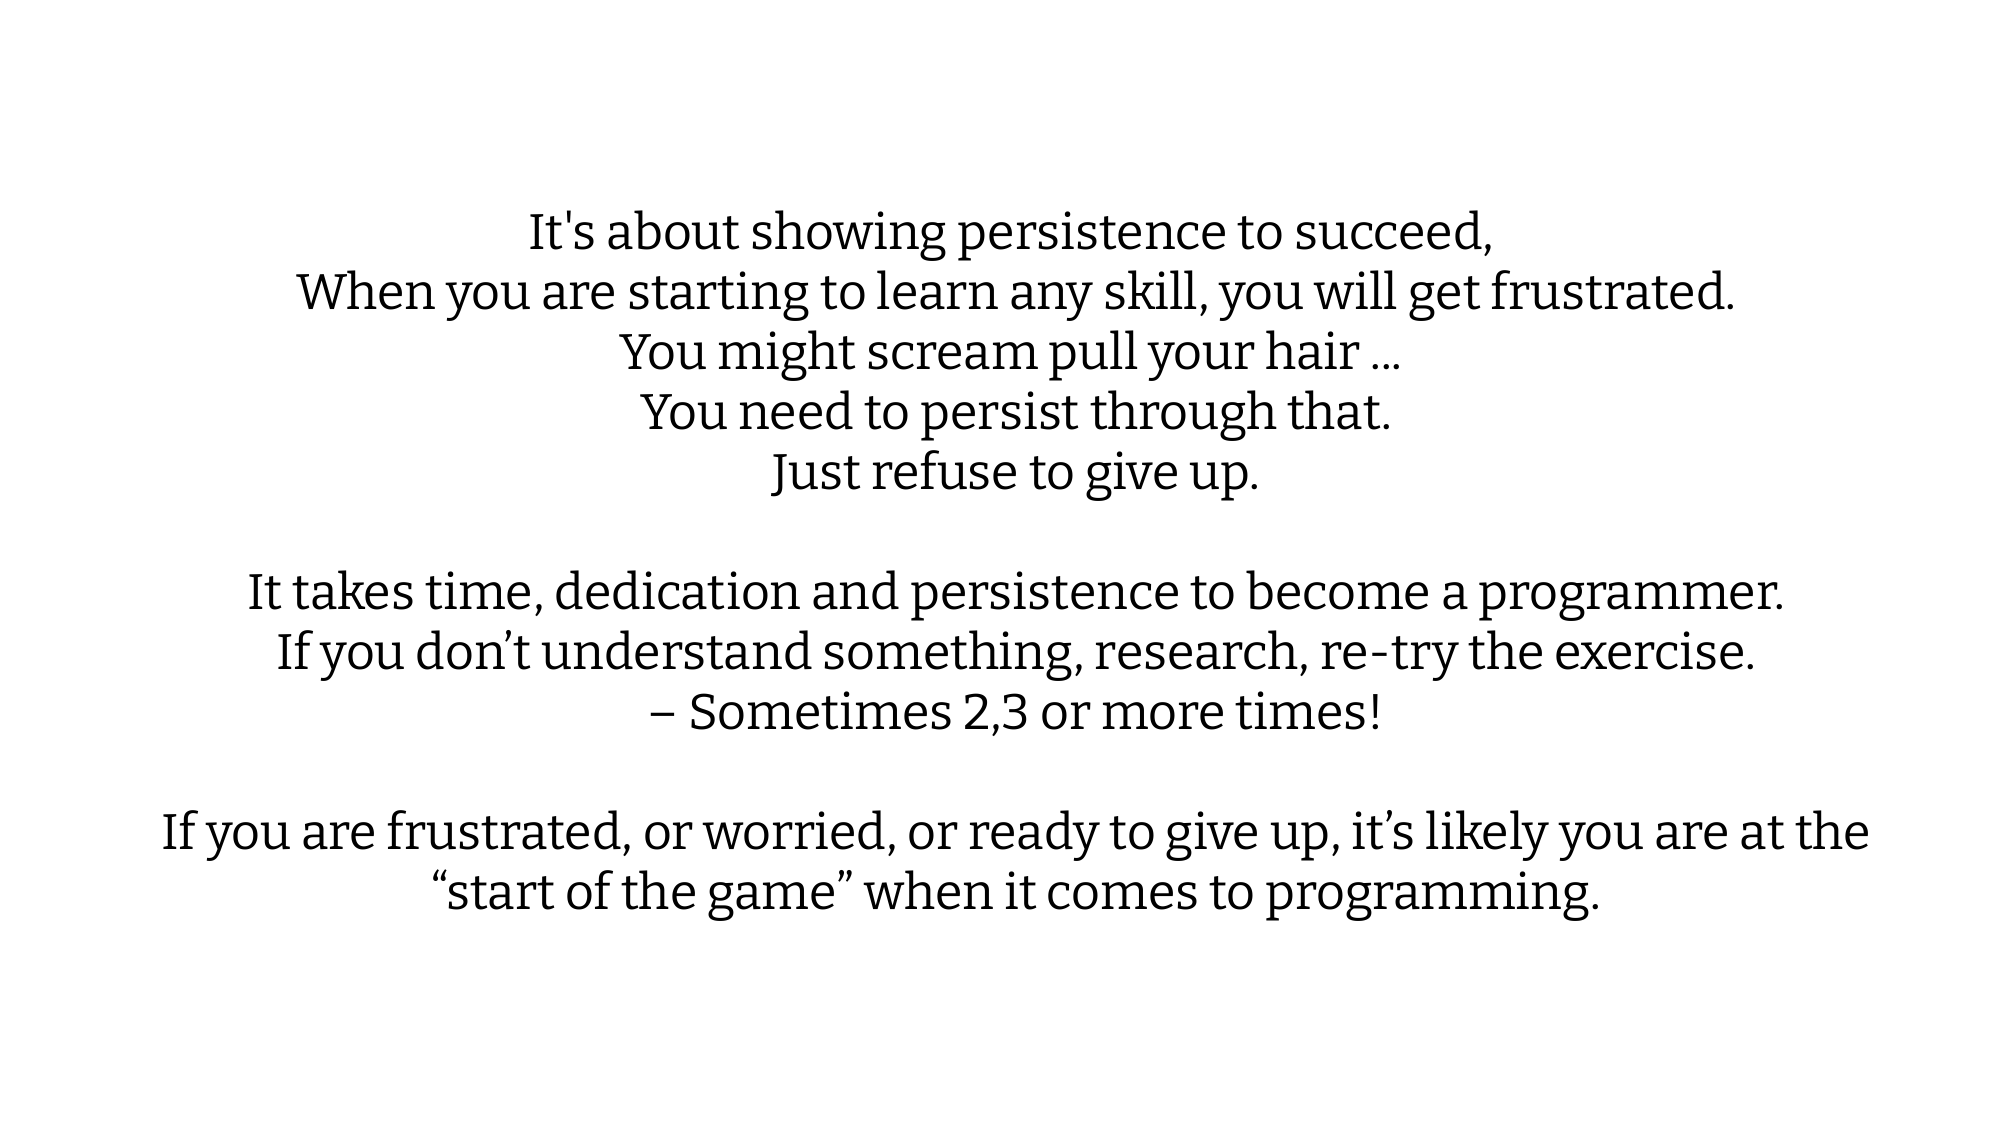

It's about showing persistence to succeed,
When you are starting to learn any skill, you will get frustrated.
You might scream pull your hair ...
You need to persist through that.
Just refuse to give up.

It takes time, dedication and persistence to become a programmer.
If you don’t understand something, research, re-try the exercise.
– Sometimes 2,3 or more times!

If you are frustrated, or worried, or ready to give up, it’s likely you are at the “start of the game” when it comes to programming.